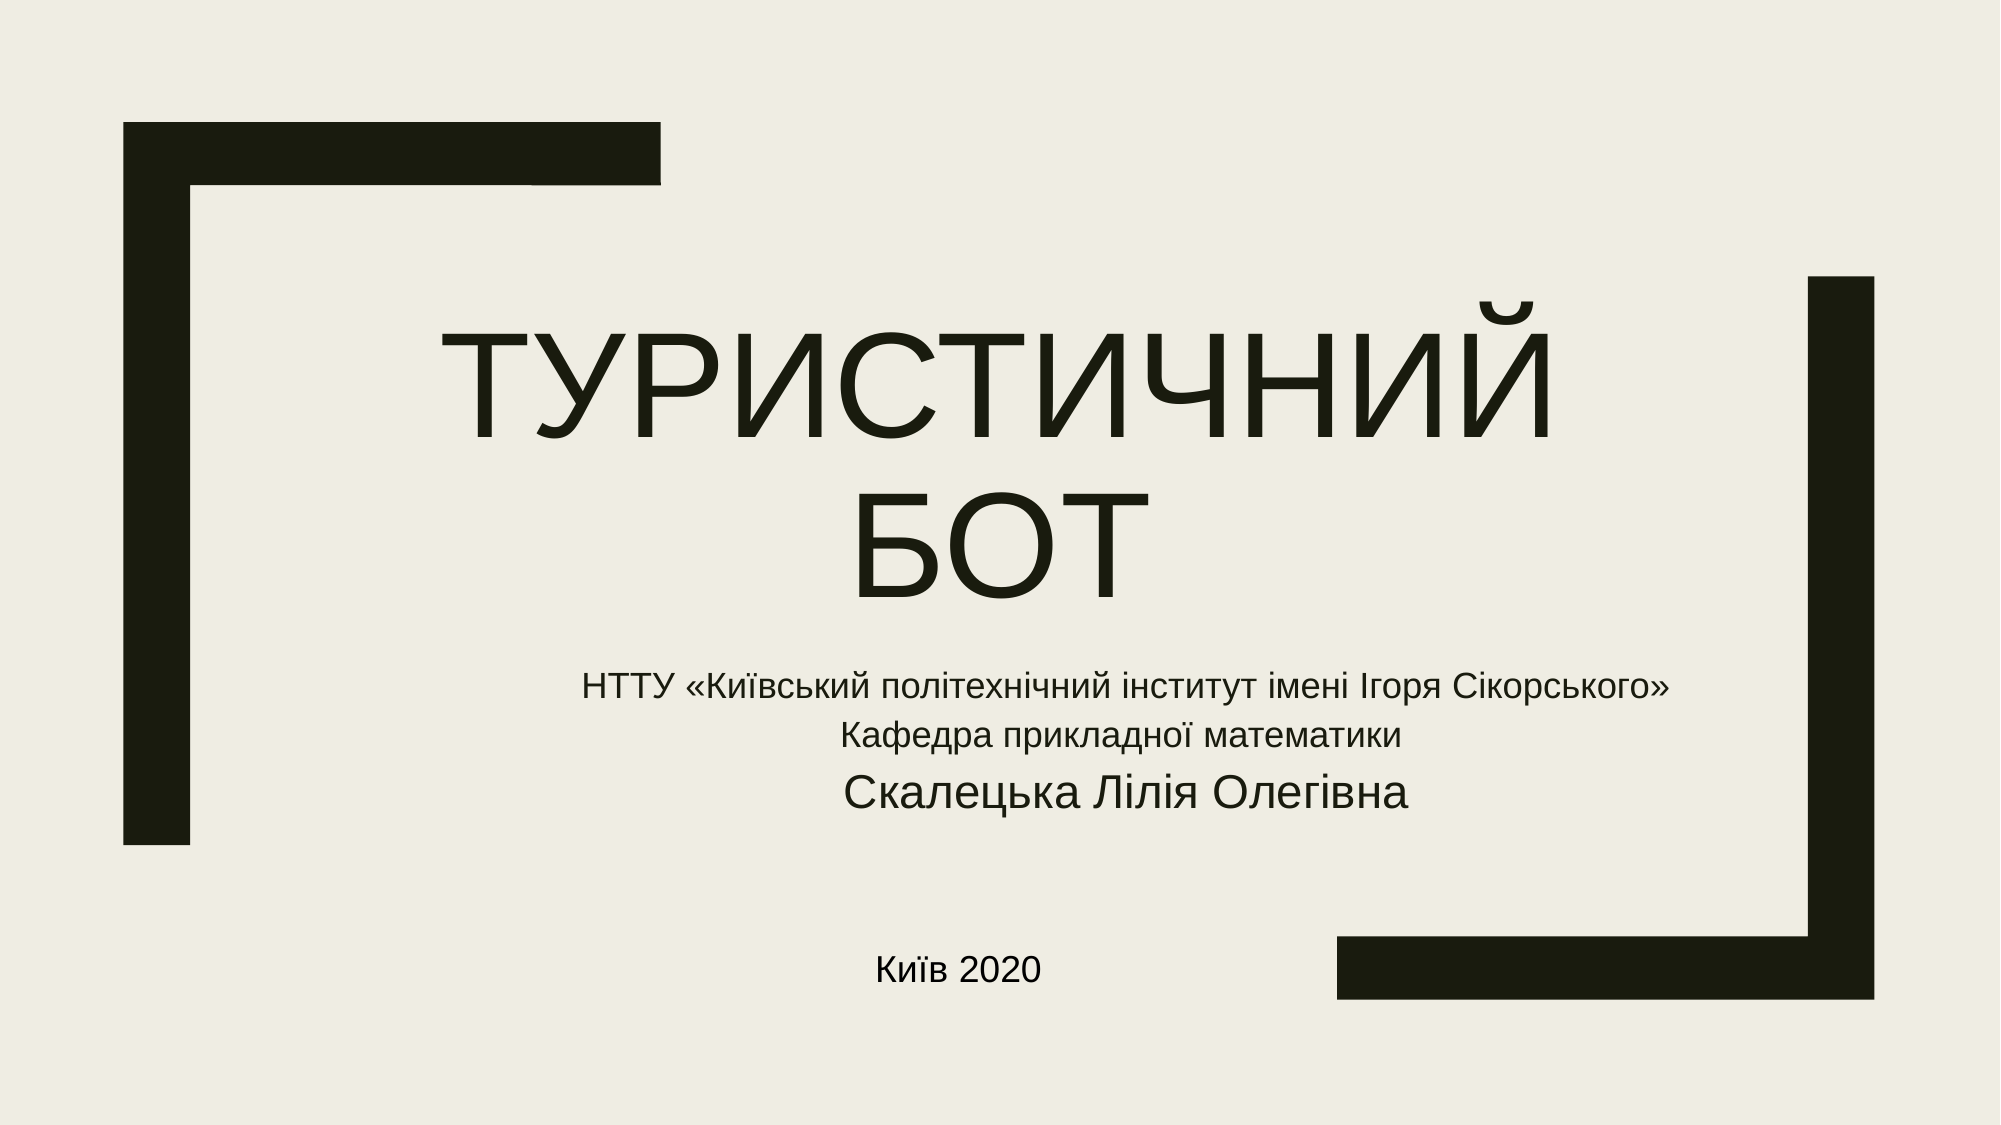

# Туристичний бот
НТТУ «Київський політехнічний інститут імені Ігоря Сікорського»
Кафедра прикладної математики
Скалецька Лілія Олегівна

Київ 2020